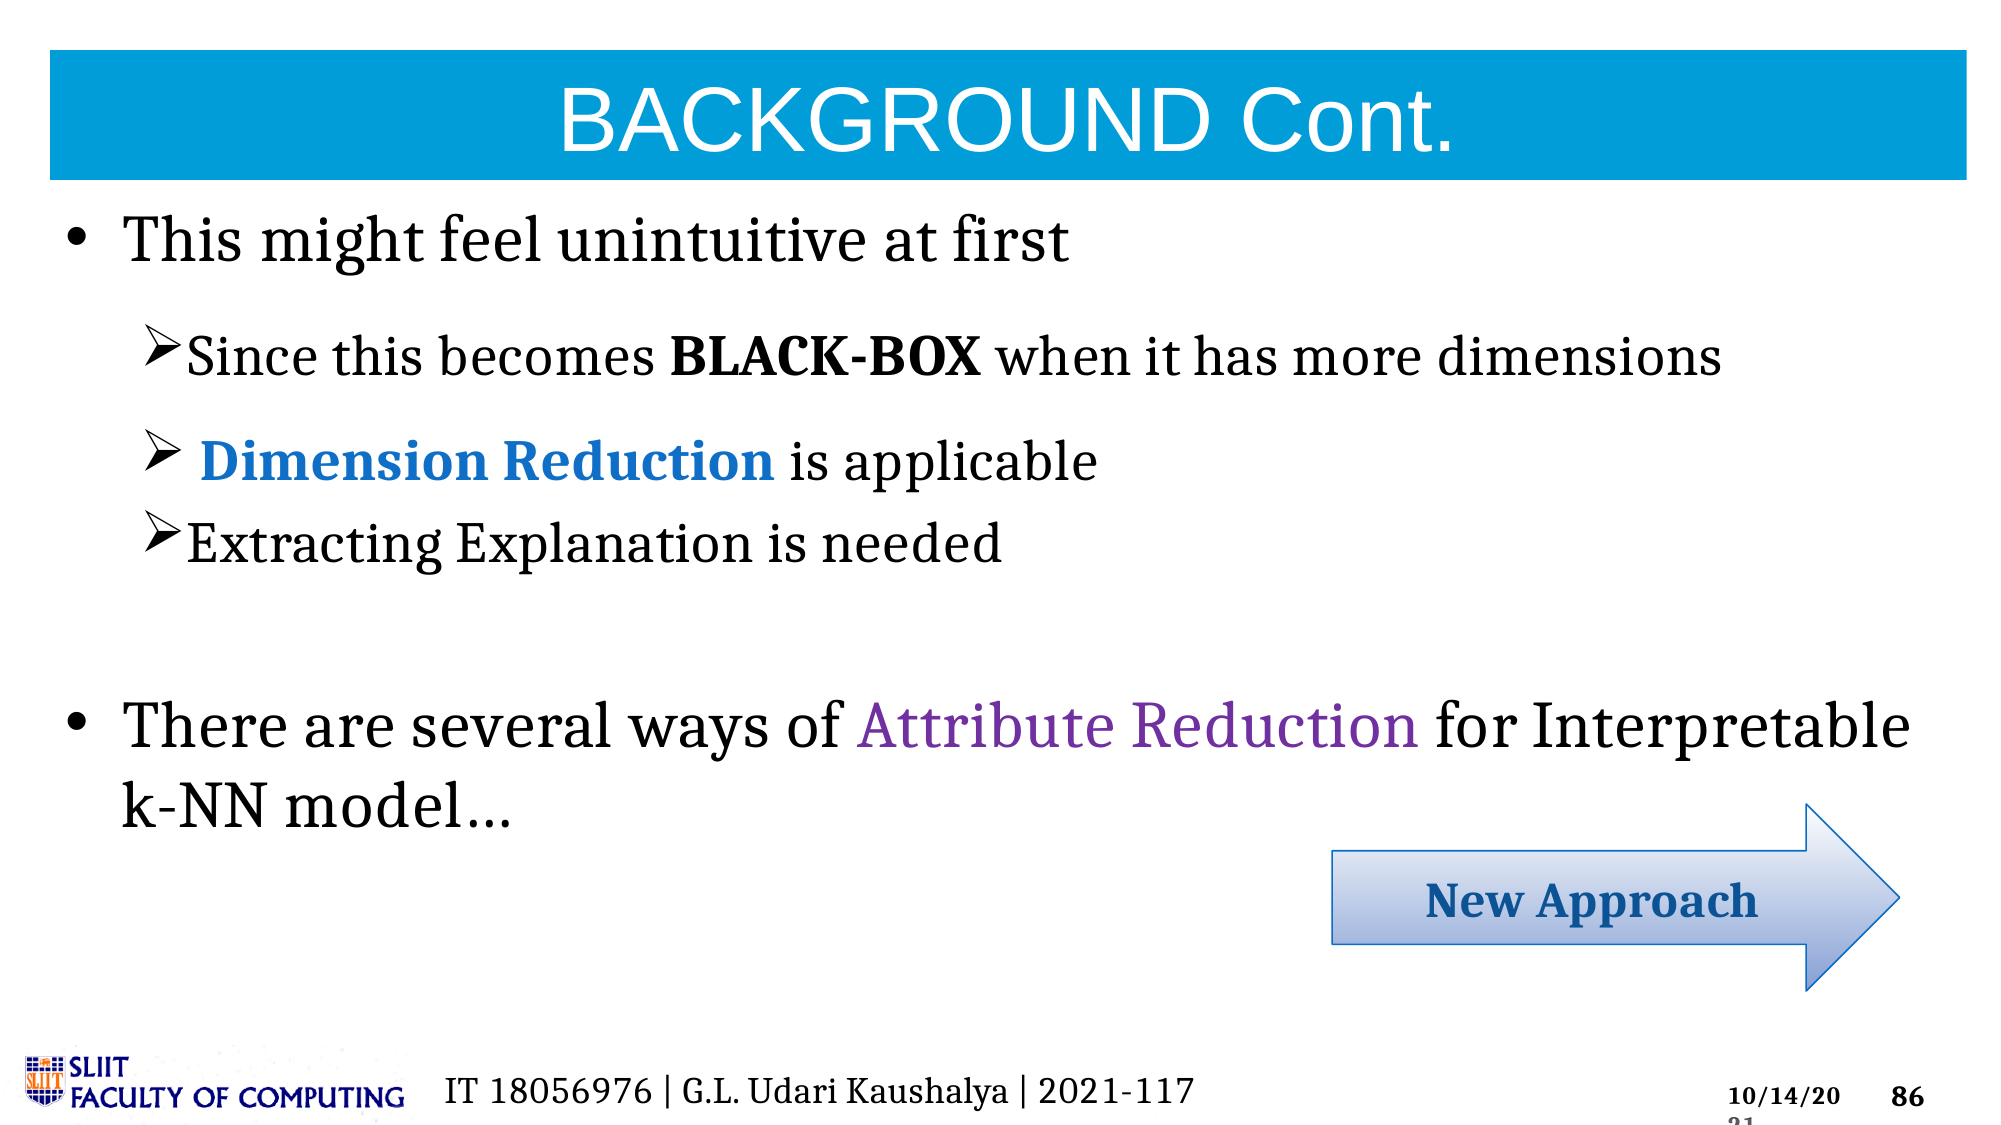

# BACKGROUND Cont.
This might feel unintuitive at first

Since this becomes BLACK-BOX when it has more dimensions

 Dimension Reduction is applicable
Extracting Explanation is needed

There are several ways of Attribute Reduction for Interpretable k-NN model…

New Approach
IT 18056976 | G.L. Udari Kaushalya | 2021-117